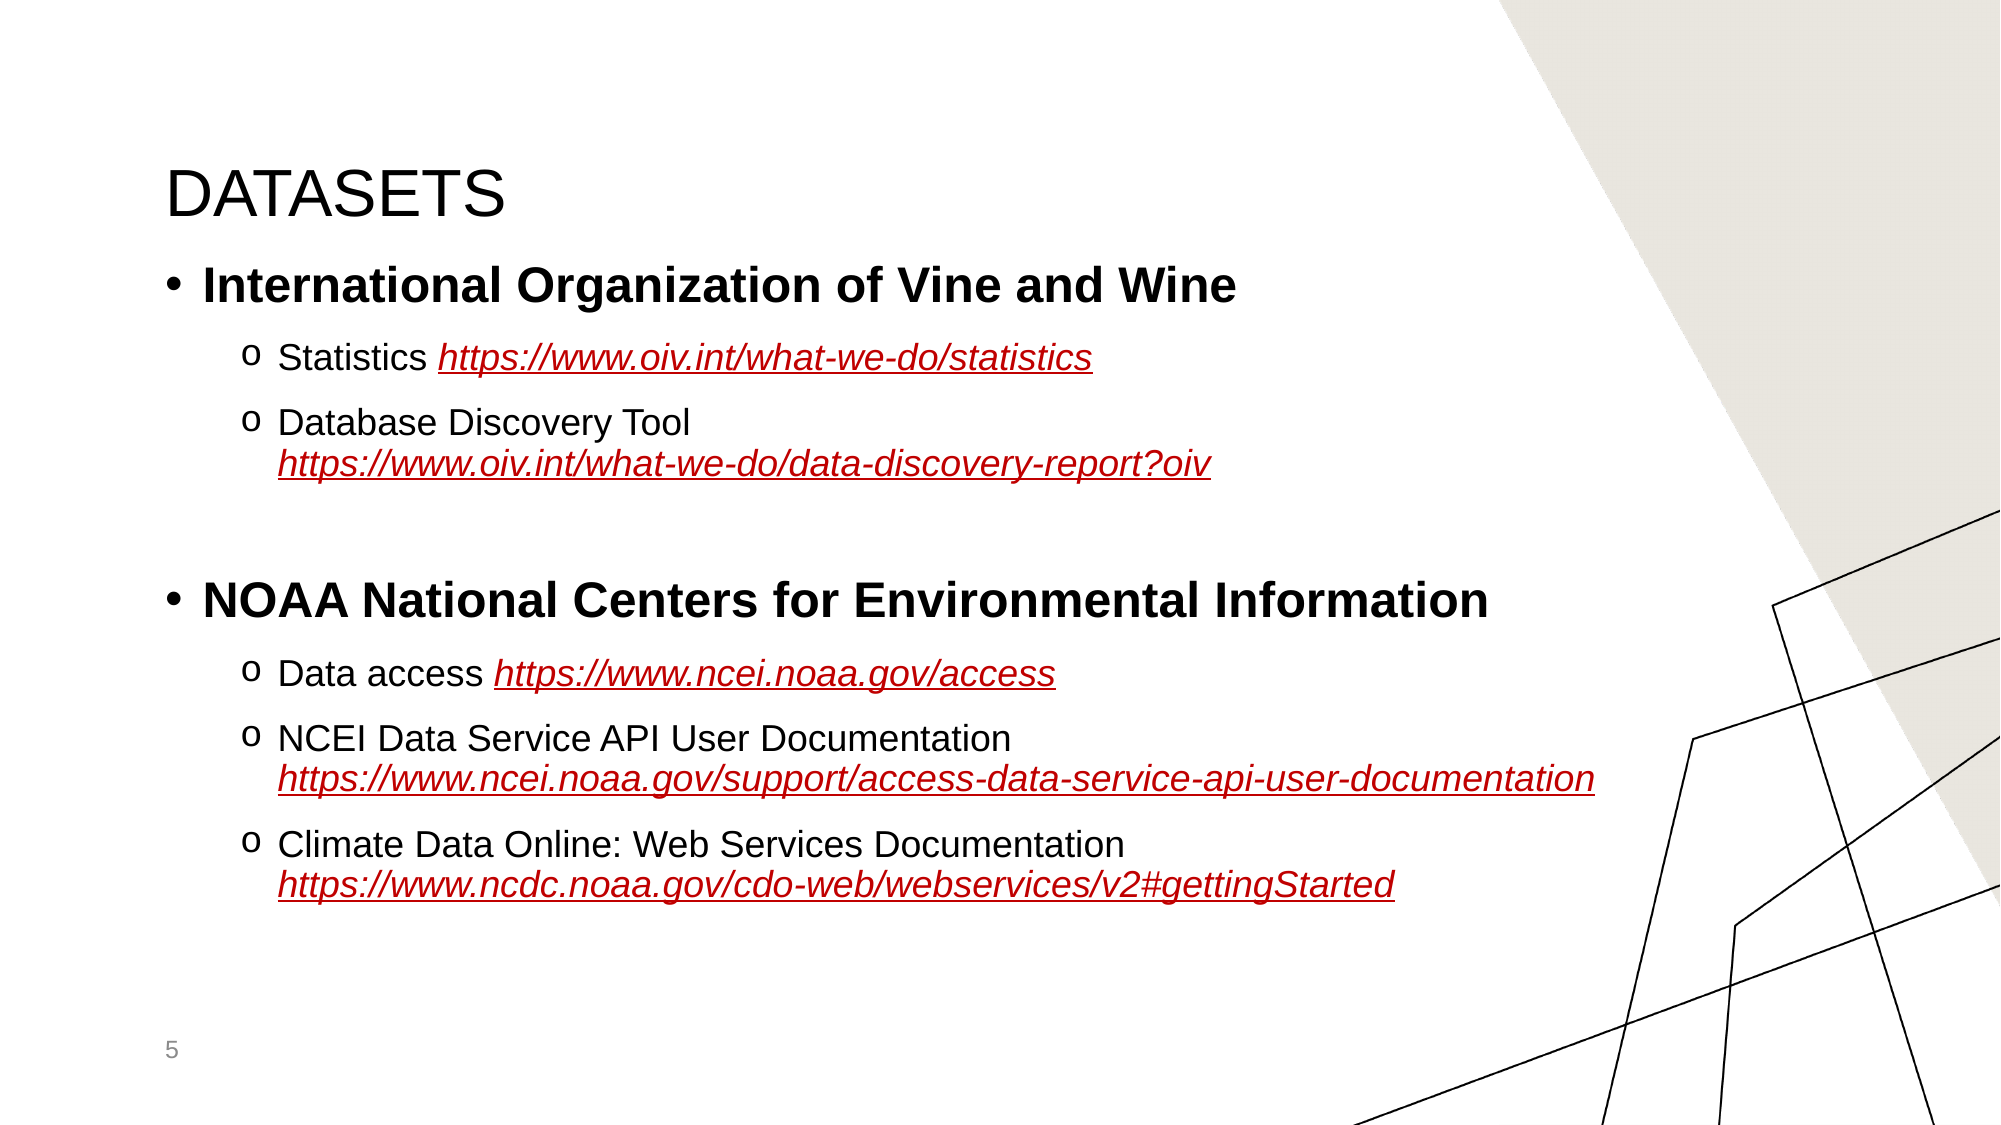

# DATASETS
International Organization of Vine and Wine
Statistics https://www.oiv.int/what-we-do/statistics
Database Discovery Tool https://www.oiv.int/what-we-do/data-discovery-report?oiv

NOAA National Centers for Environmental Information
Data access https://www.ncei.noaa.gov/access
NCEI Data Service API User Documentation https://www.ncei.noaa.gov/support/access-data-service-api-user-documentation
Climate Data Online: Web Services Documentation https://www.ncdc.noaa.gov/cdo-web/webservices/v2#gettingStarted
5